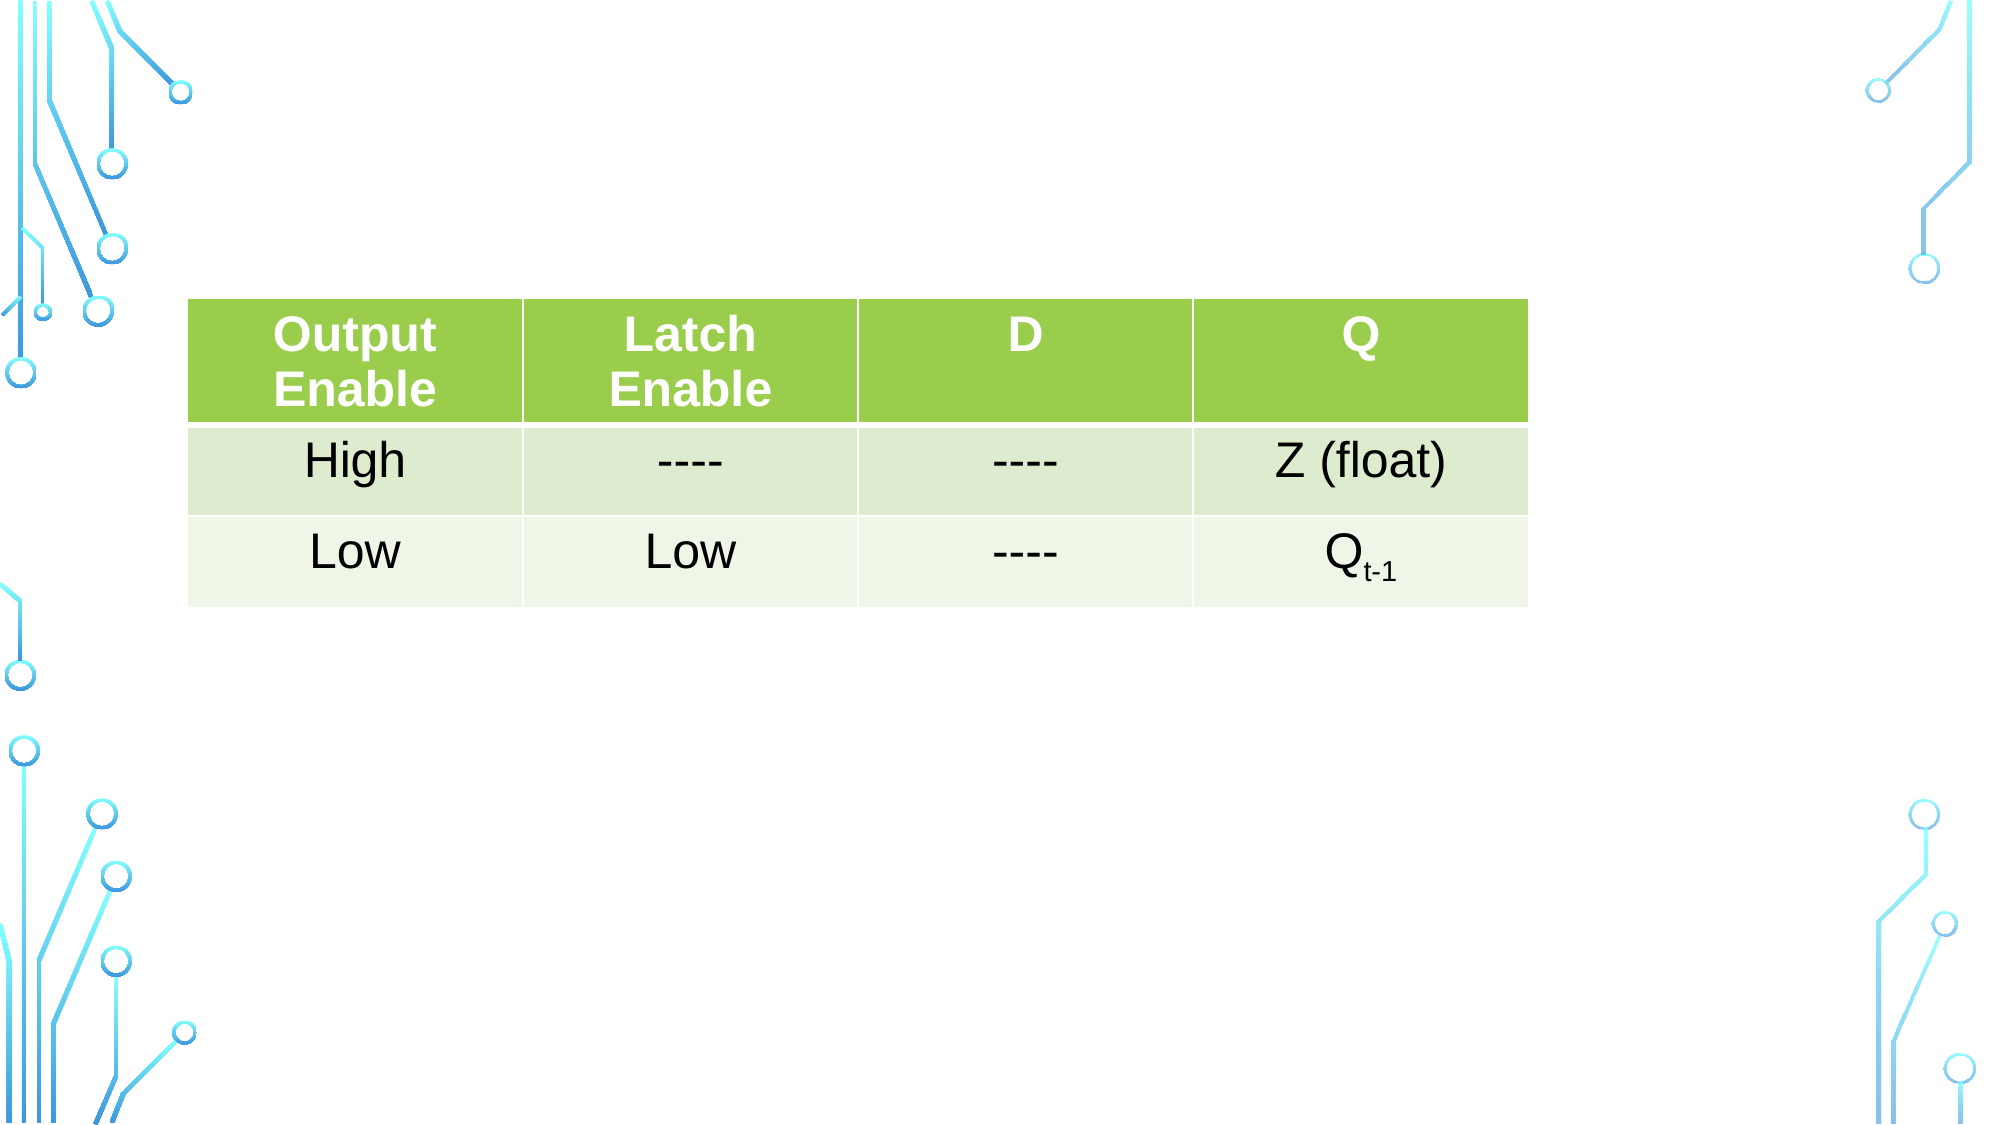

# Answer 3: D-type Latch
| Output Enable | Latch Enable | D | Q |
| --- | --- | --- | --- |
| High | ---- | ---- | Z (float) |
| Low | Low | ---- | Qt-1 |
Qt-1 is the state that was previously enabled (that state is latched in)